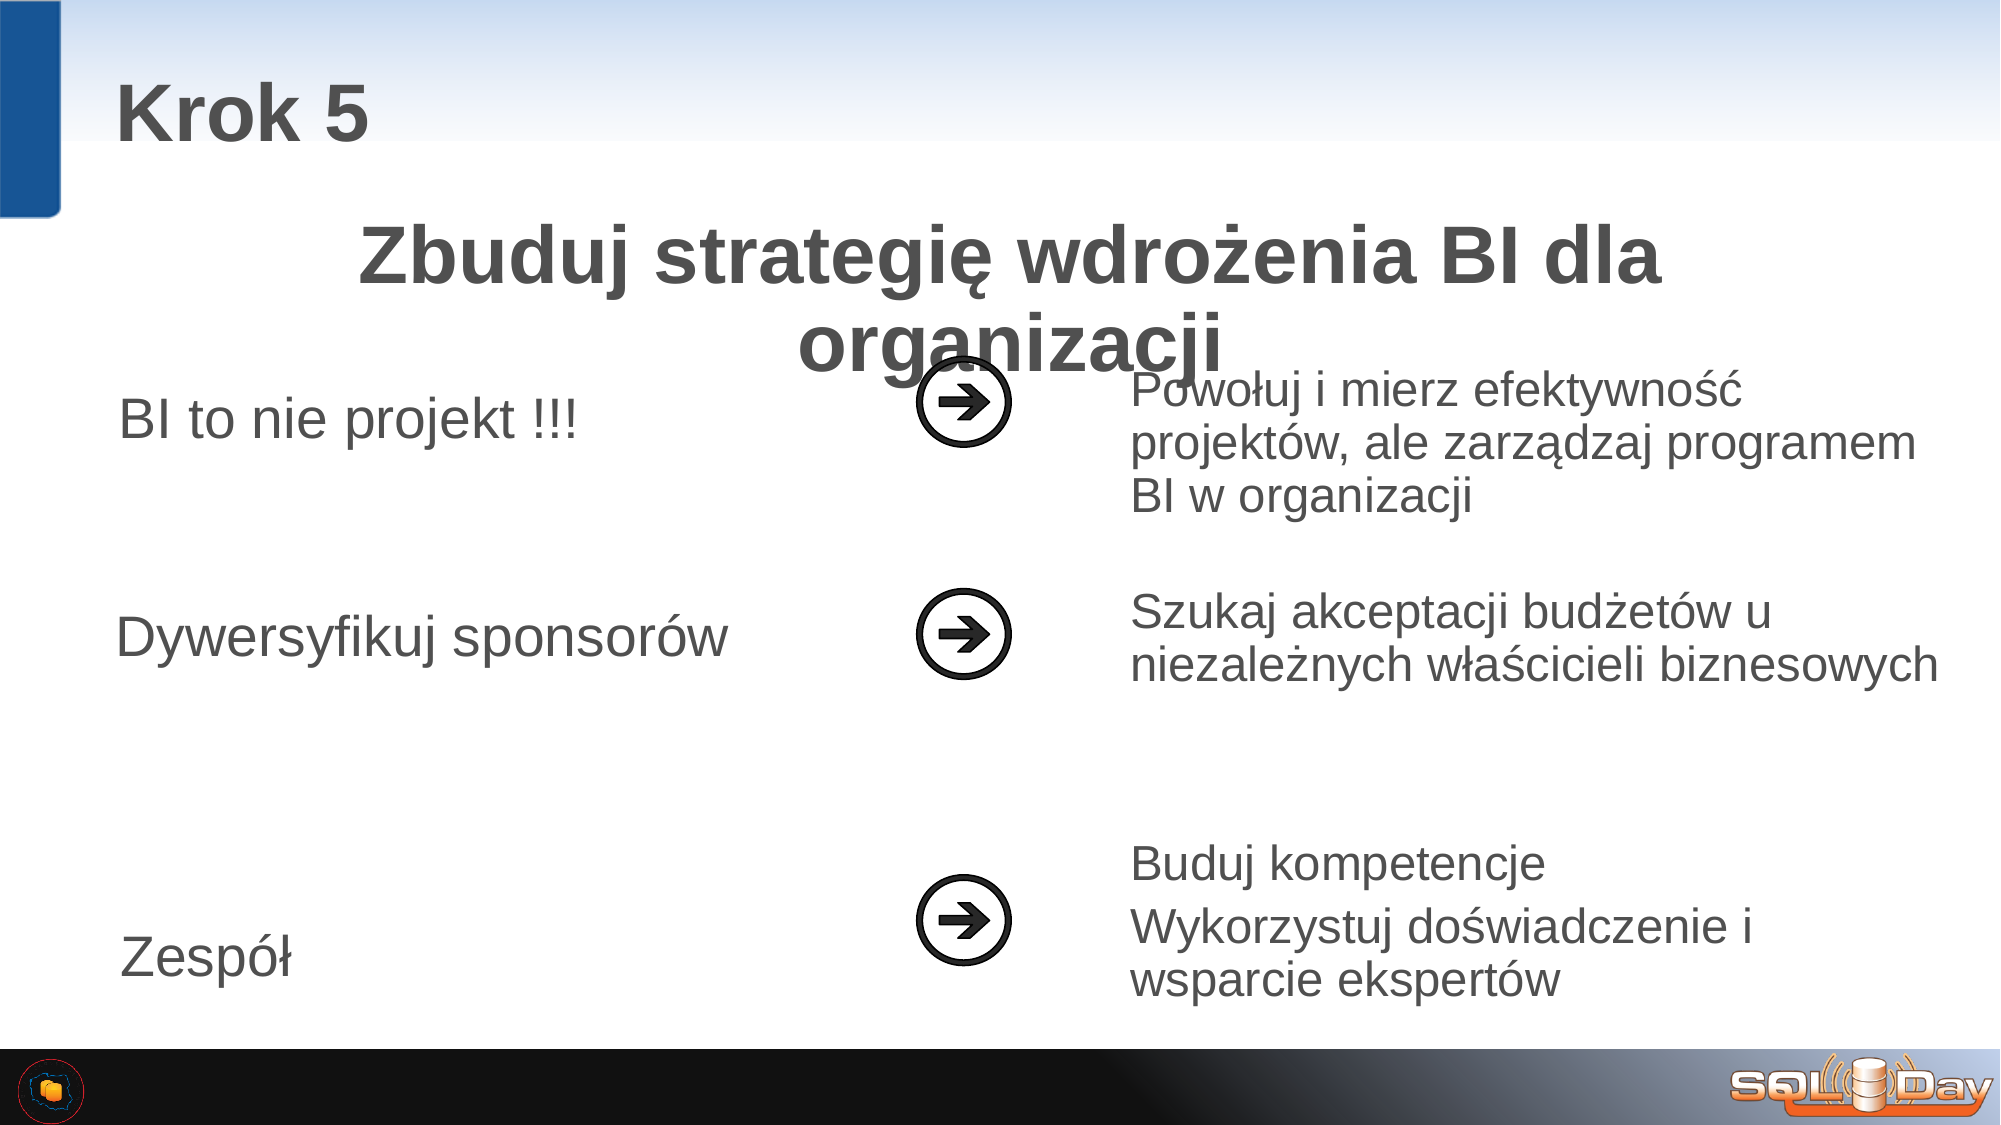

Krok 5
Zbuduj strategię wdrożenia BI dla organizacji

Powołuj i mierz efektywność projektów, ale zarządzaj programem BI w organizacji
BI to nie projekt !!!
Szukaj akceptacji budżetów u niezależnych właścicieli biznesowych

Buduj kompetencje
Wykorzystuj doświadczenie i wsparcie ekspertów

Dywersyfikuj sponsorów

Zespół